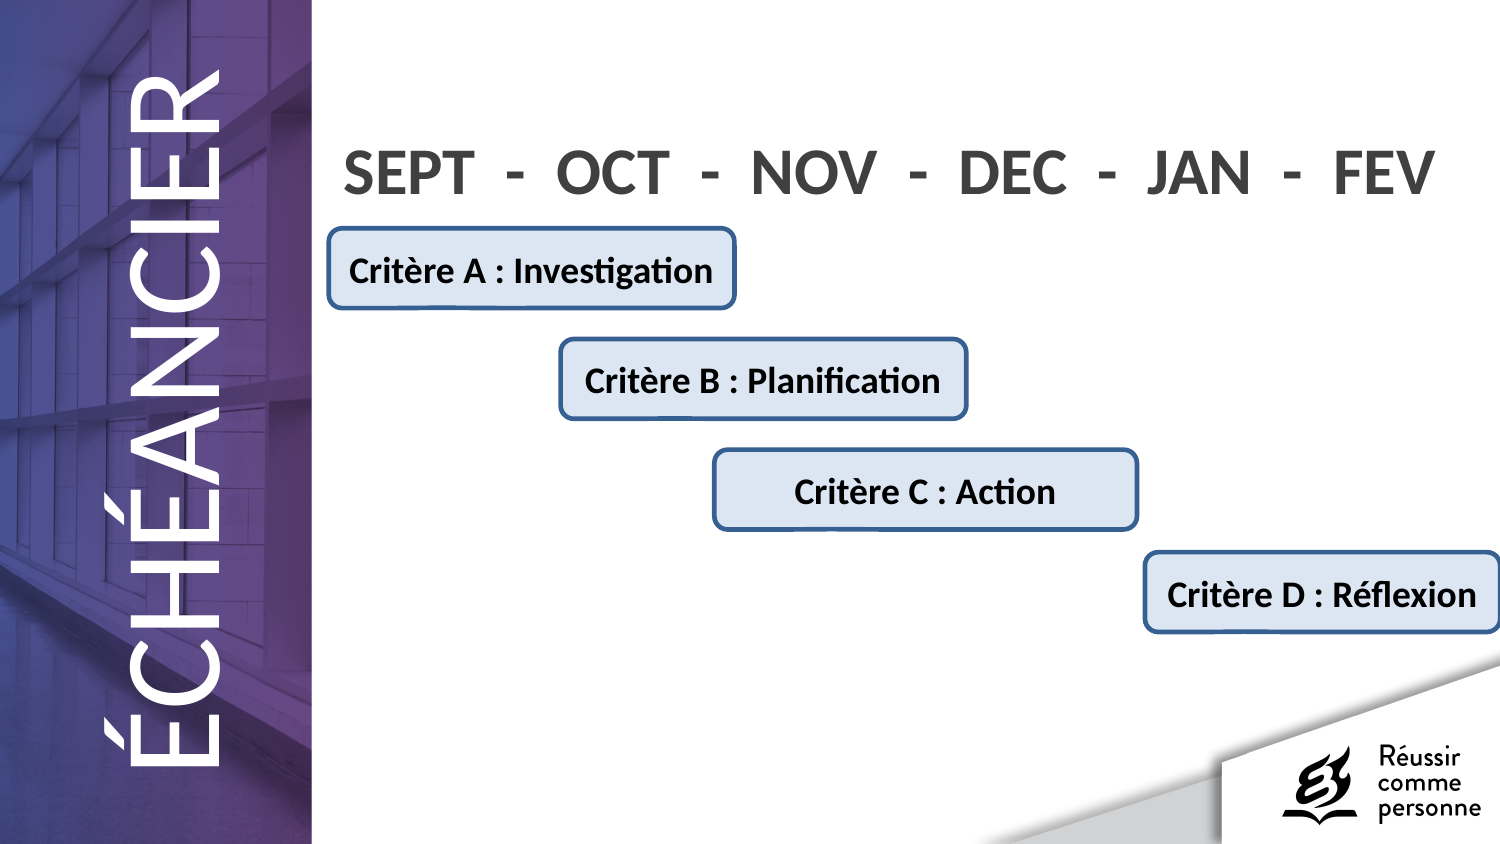

# SEPT  -  OCT  -  NOV  -  DEC  -  JAN  -  FEV
Critère A : Investigation
Critère B : Planification
ÉCHÉANCIER
Critère C : Action
Critère D : Réflexion